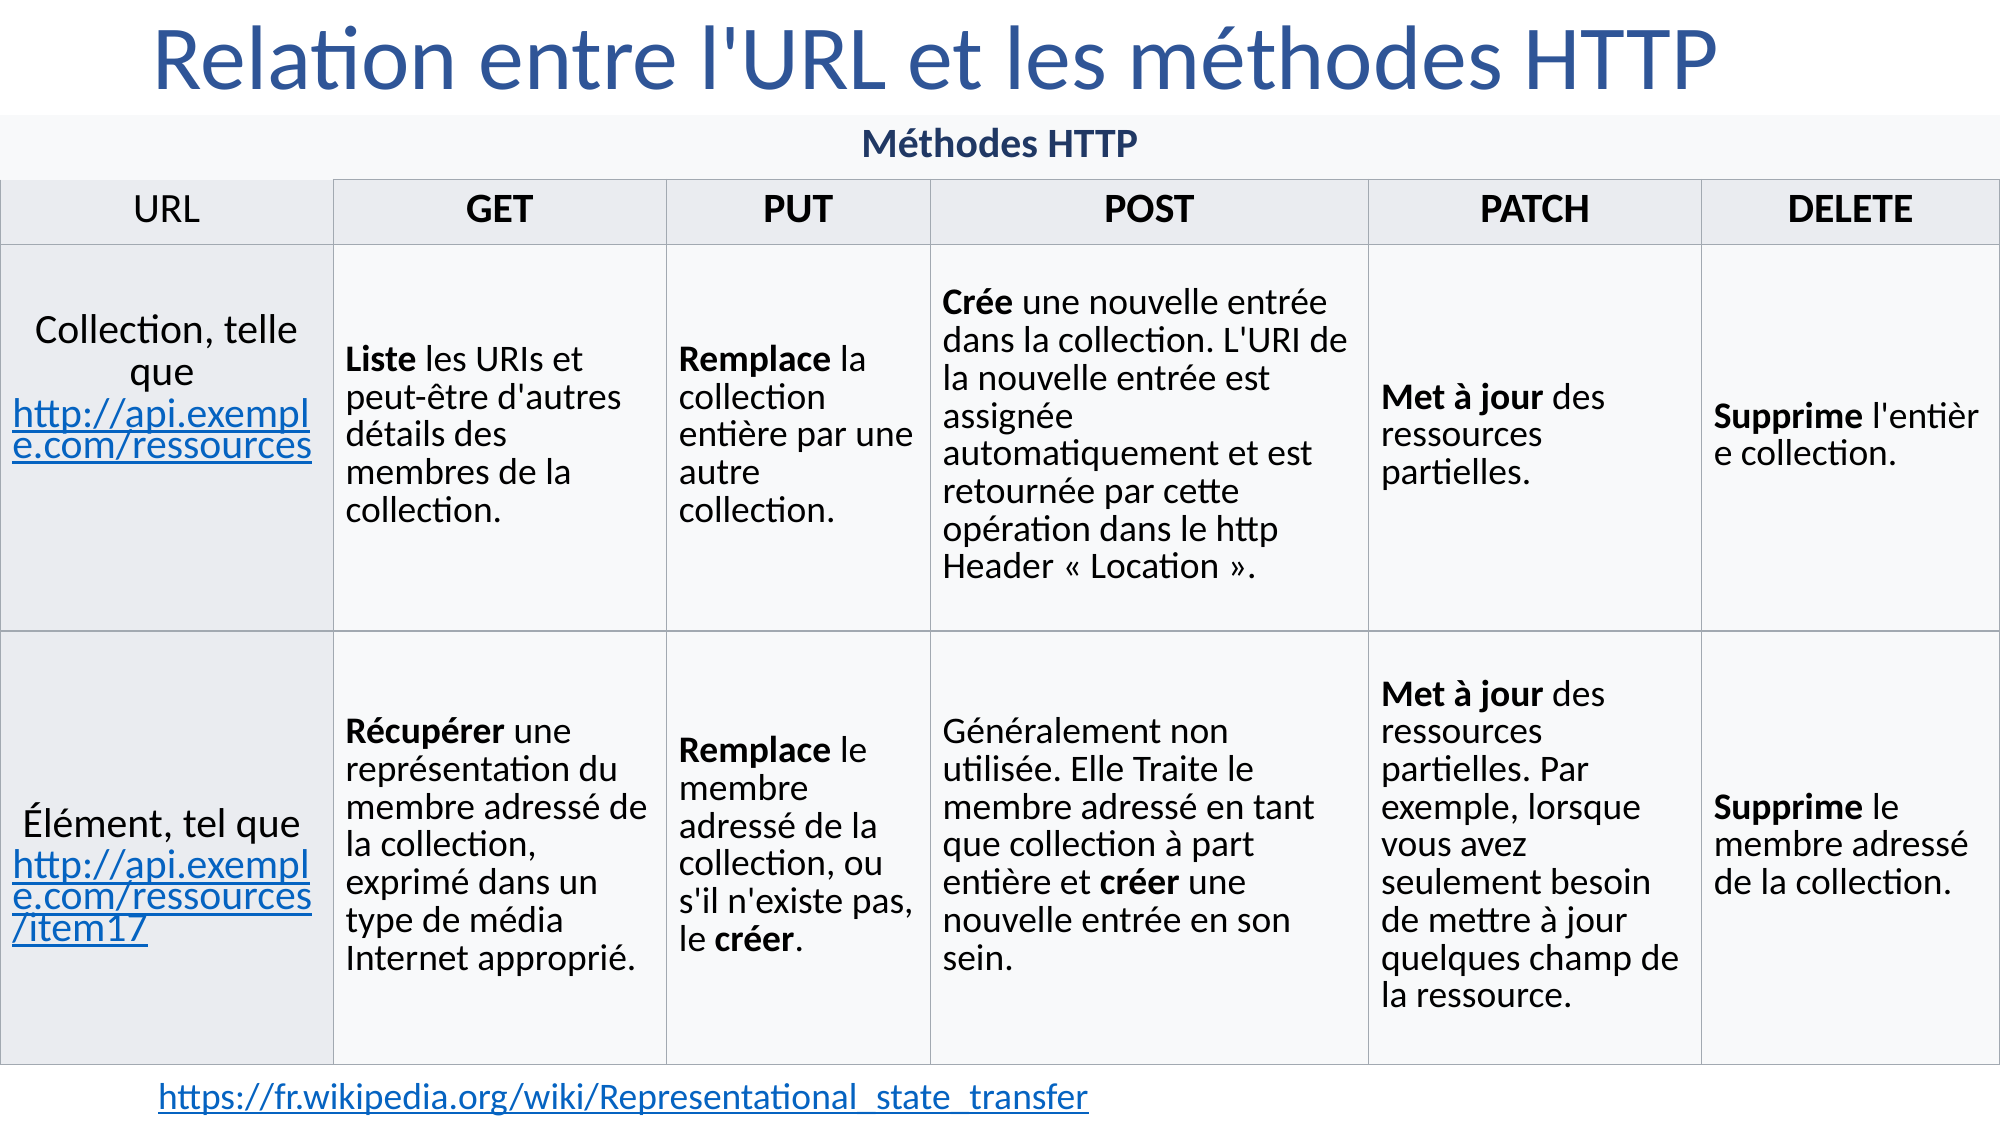

# Relation entre l'URL et les méthodes HTTP
| Méthodes HTTP |  |  |  |  |  |
| --- | --- | --- | --- | --- | --- |
| URL | GET | PUT | POST | PATCH | DELETE |
| Collection, telle que  http://api.exemple.com/ressources | Liste les URIs et peut-être d'autres détails des membres de la collection. | Remplace la collection entière par une autre collection. | Crée une nouvelle entrée dans la collection. L'URI de la nouvelle entrée est assignée automatiquement et est retournée par cette opération dans le http Header « Location ». | Met à jour des ressources partielles. | Supprime l'entière collection. |
| Élément, tel que  http://api.exemple.com/ressources/item17 | Récupérer une représentation du membre adressé de la collection, exprimé dans un type de média Internet approprié. | Remplace le membre adressé de la collection, ou s'il n'existe pas, le créer. | Généralement non utilisée. Elle Traite le membre adressé en tant que collection à part entière et créer une nouvelle entrée en son sein. | Met à jour des ressources partielles. Par exemple, lorsque vous avez seulement besoin de mettre à jour quelques champ de la ressource. | Supprime le membre adressé de la collection. |
https://fr.wikipedia.org/wiki/Representational_state_transfer